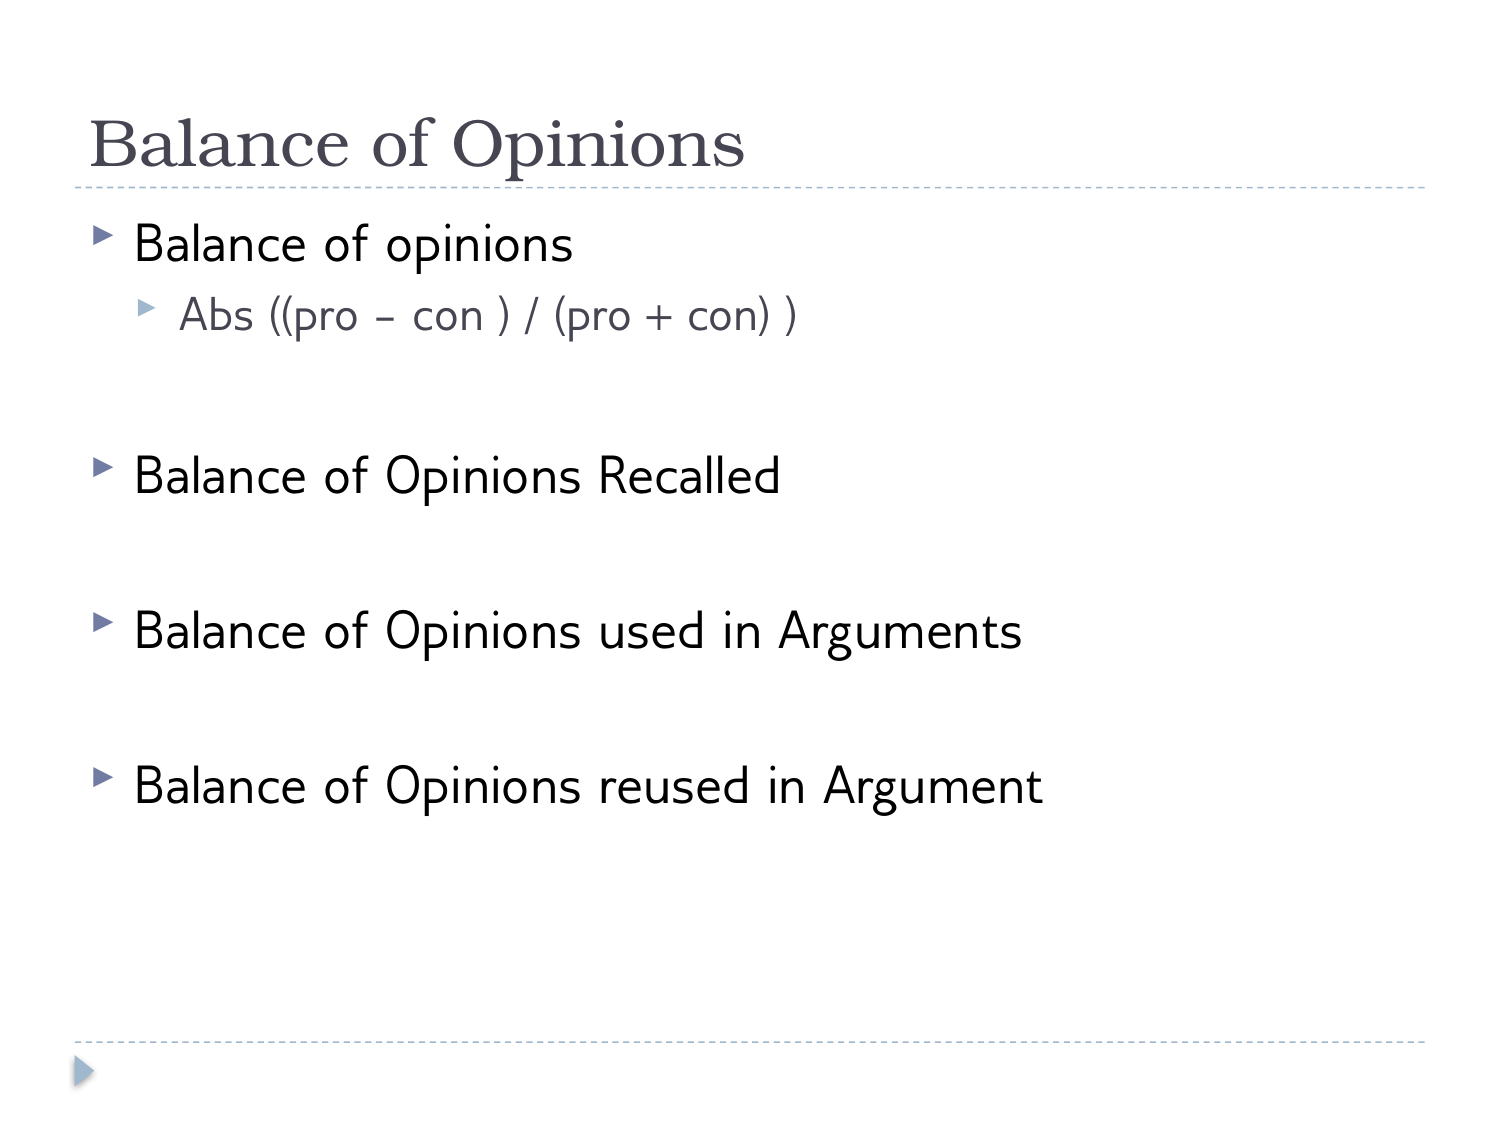

# Balance of Opinions
Balance of opinions
Abs ((pro – con ) / (pro + con) )

Balance of Opinions Recalled

Balance of Opinions used in Arguments

Balance of Opinions reused in Argument